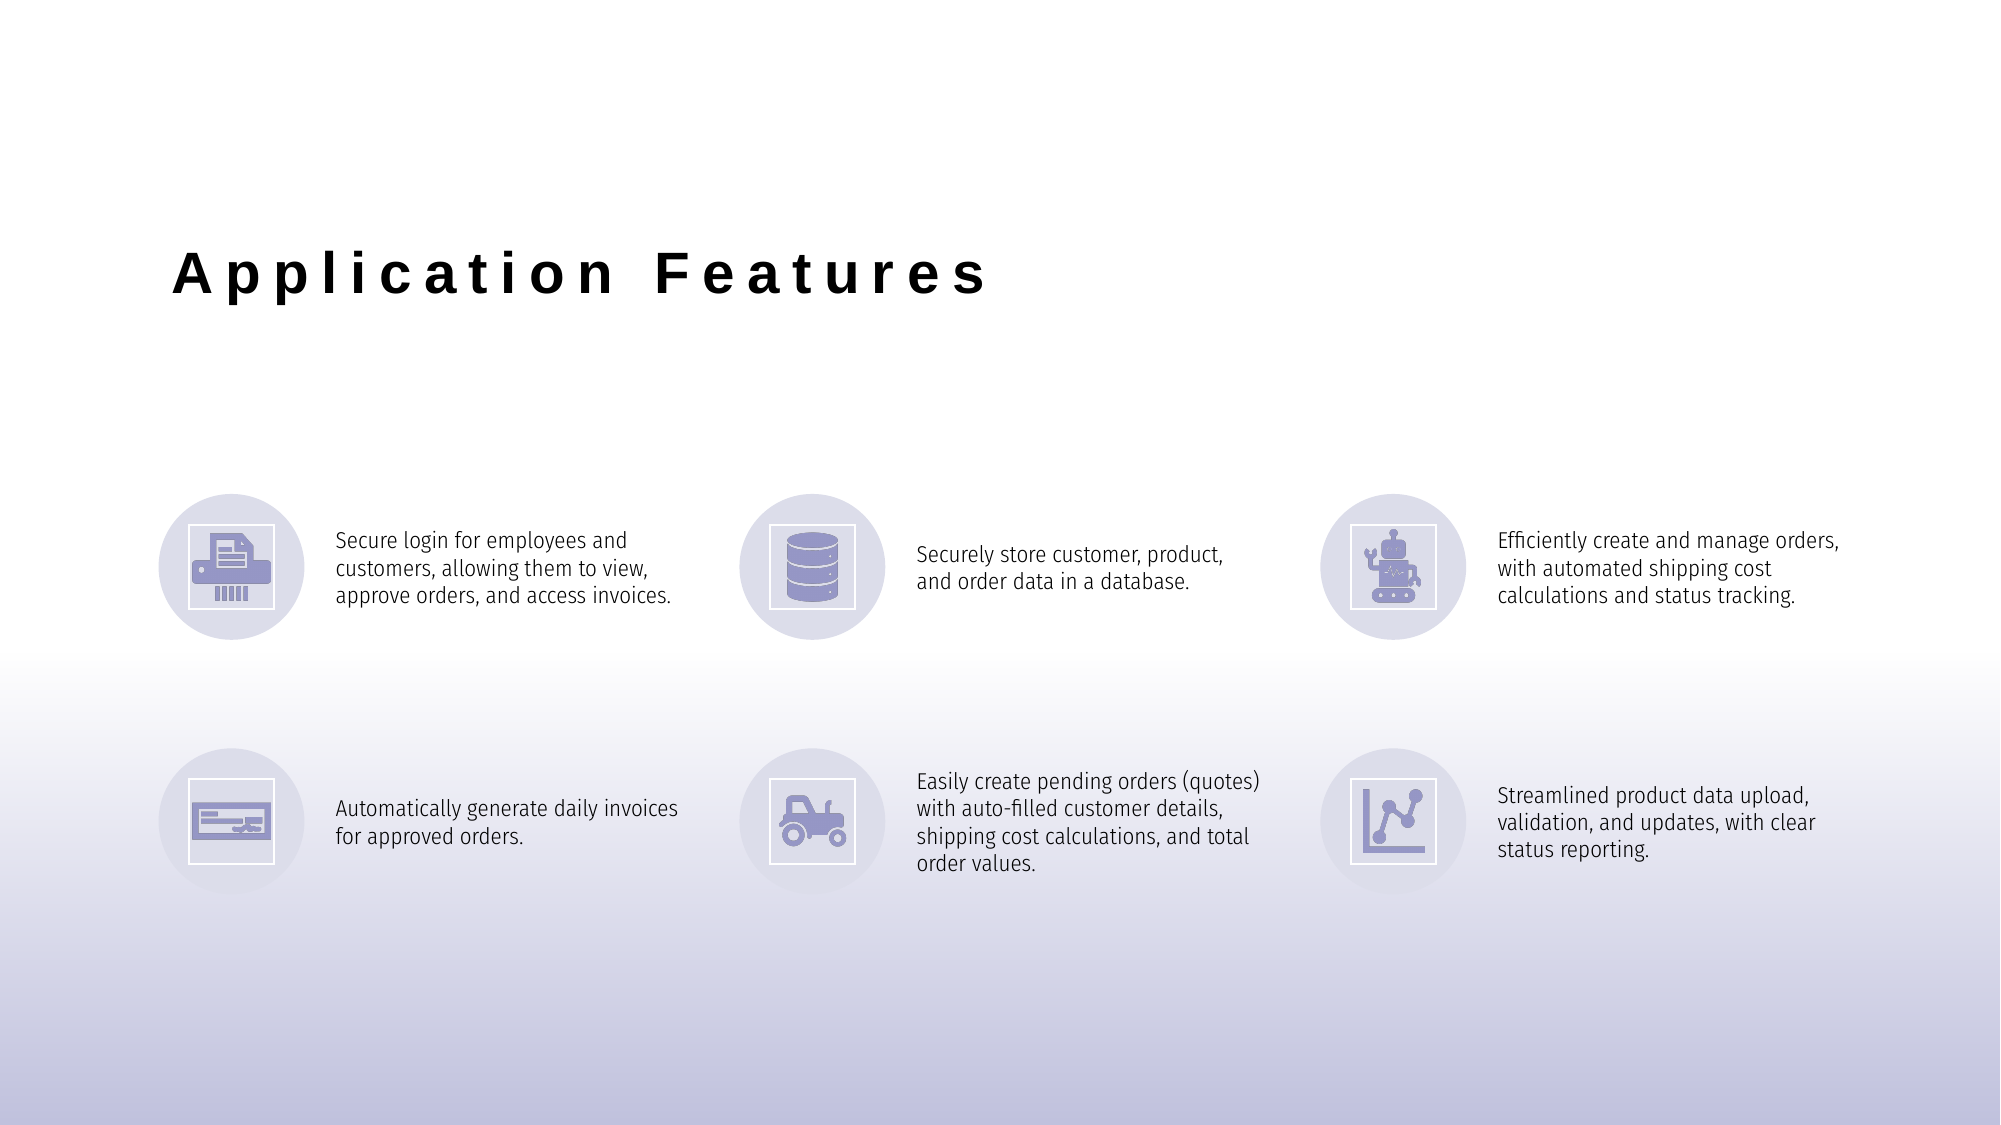

# Application Features
Secure login for employees and customers, allowing them to view, approve orders, and access invoices.
Securely store customer, product, and order data in a database.
Efficiently create and manage orders, with automated shipping cost calculations and status tracking.
Automatically generate daily invoices for approved orders.
Easily create pending orders (quotes) with auto-filled customer details, shipping cost calculations, and total order values.
Streamlined product data upload, validation, and updates, with clear status reporting.